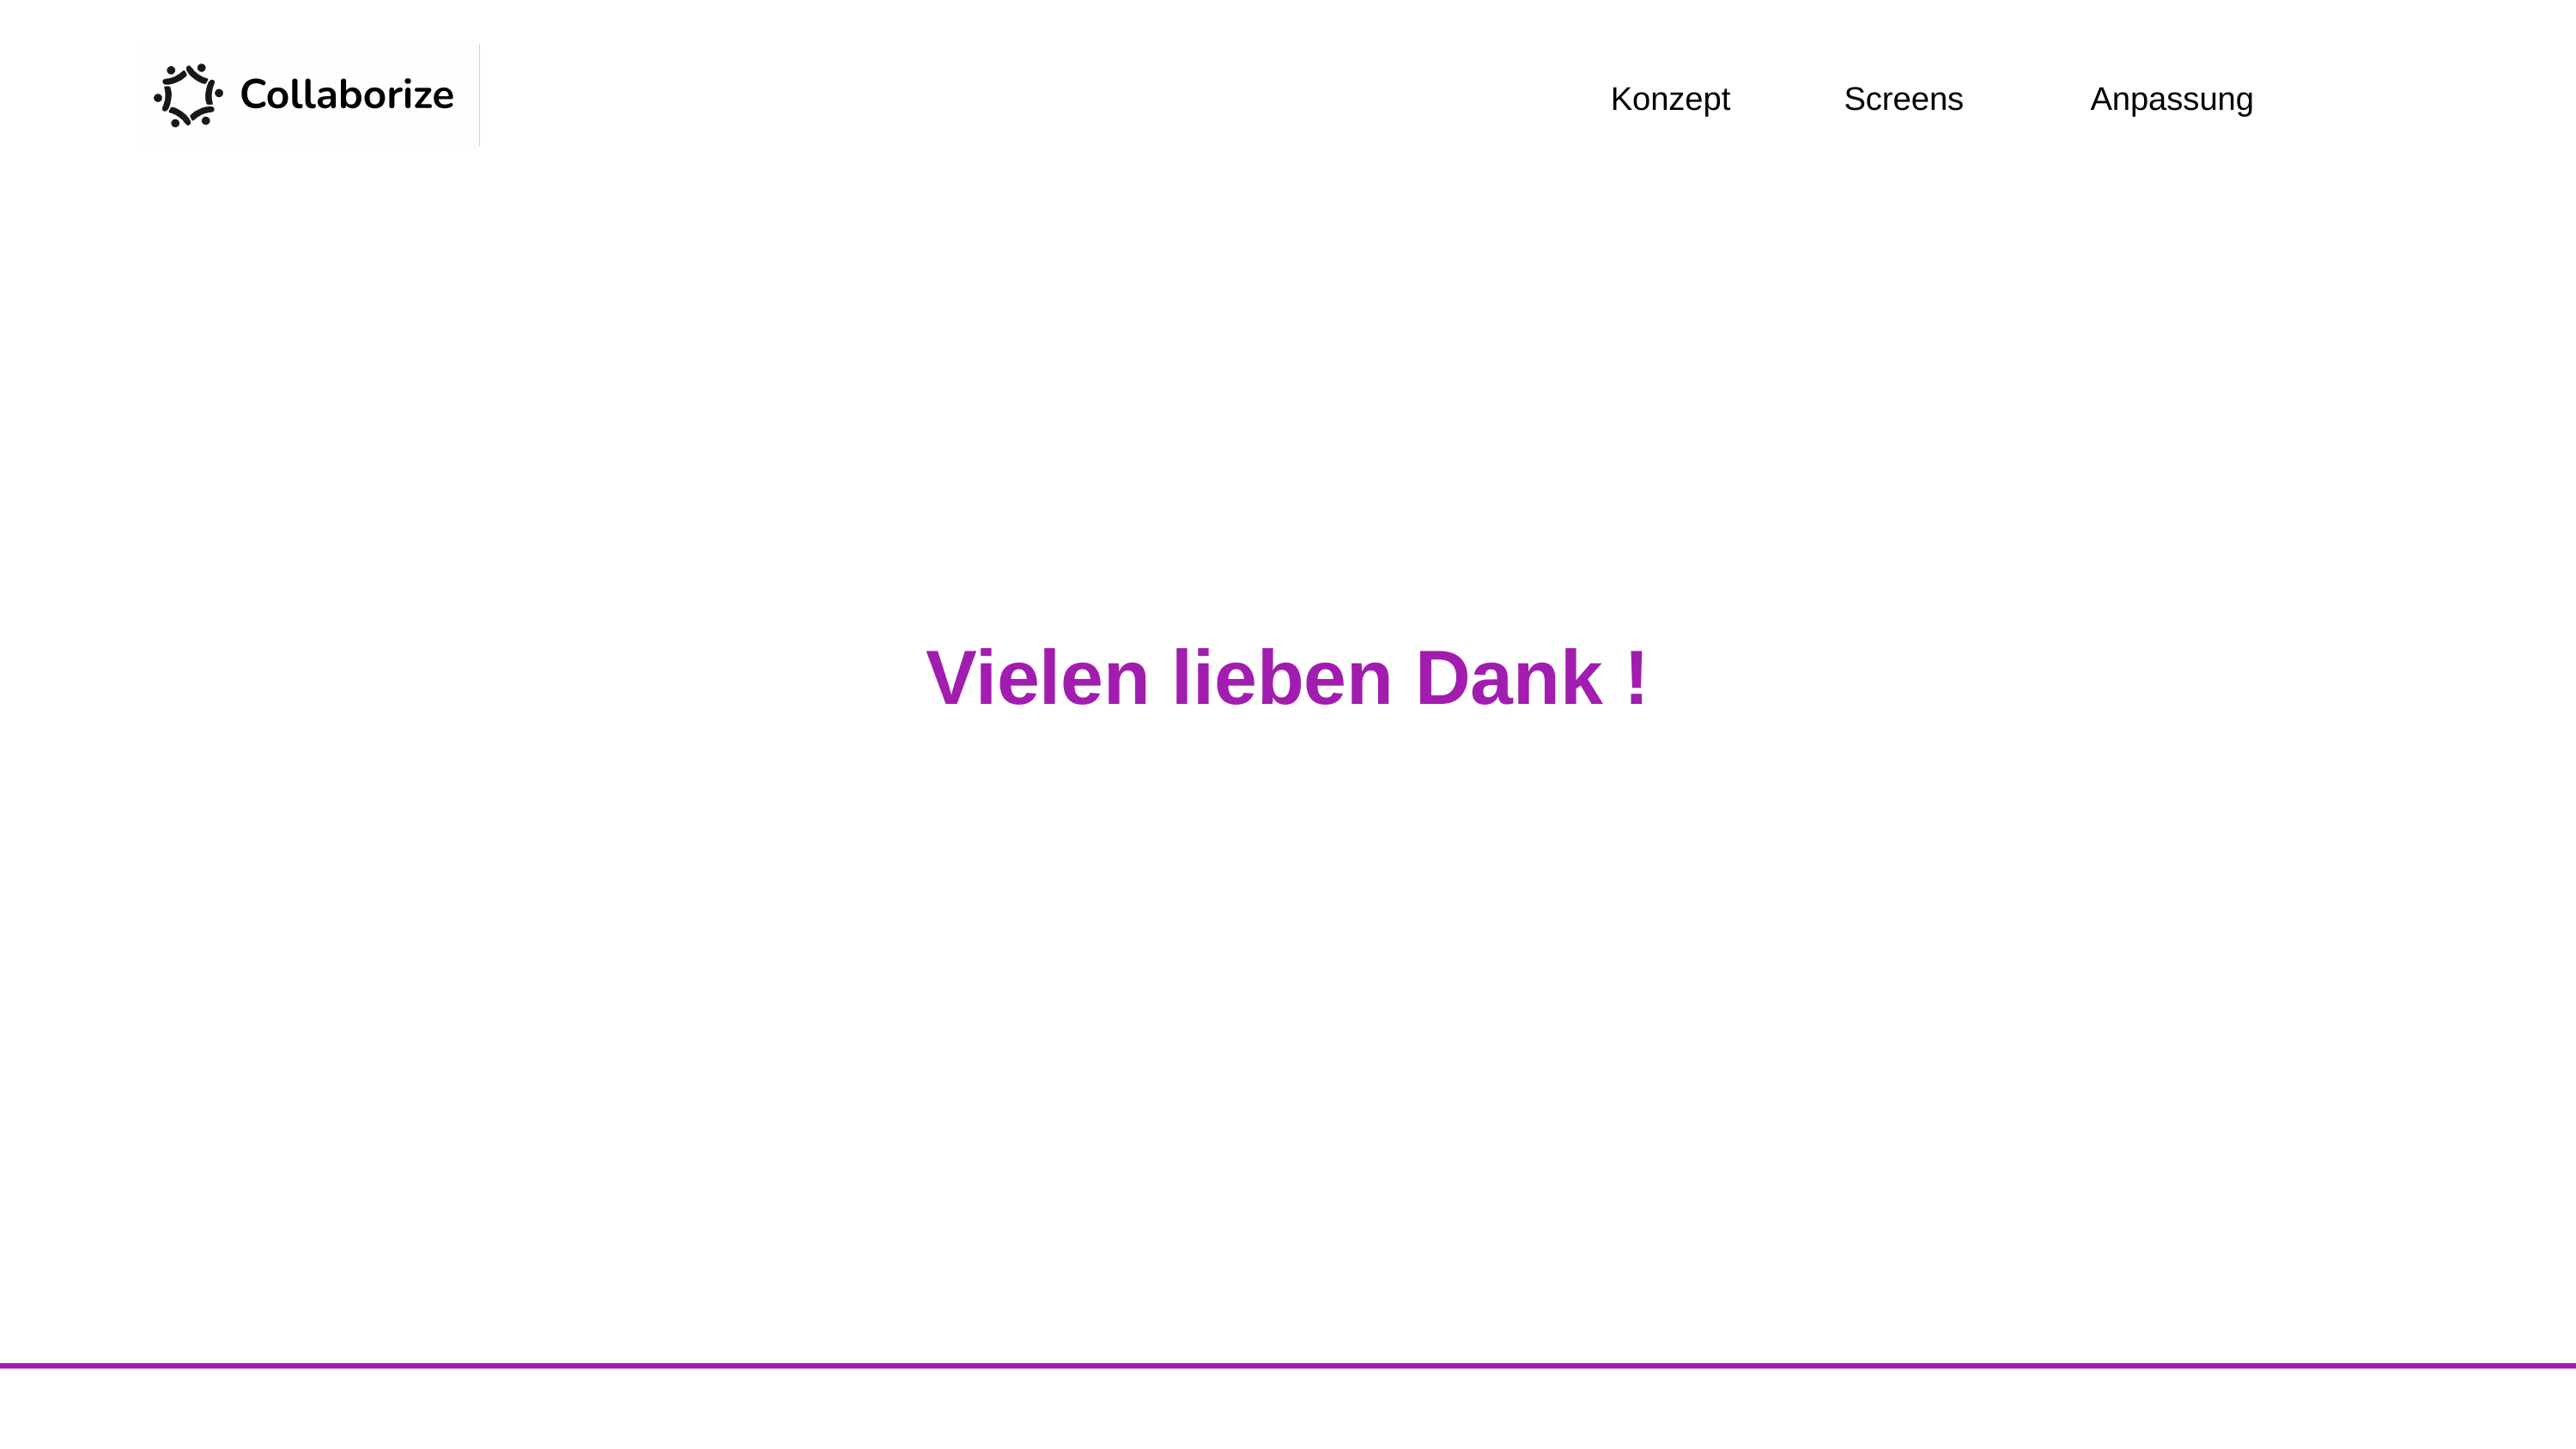

Your Logo

Your Logo
Konzept
Screens
Anpassung

Vielen lieben Dank !